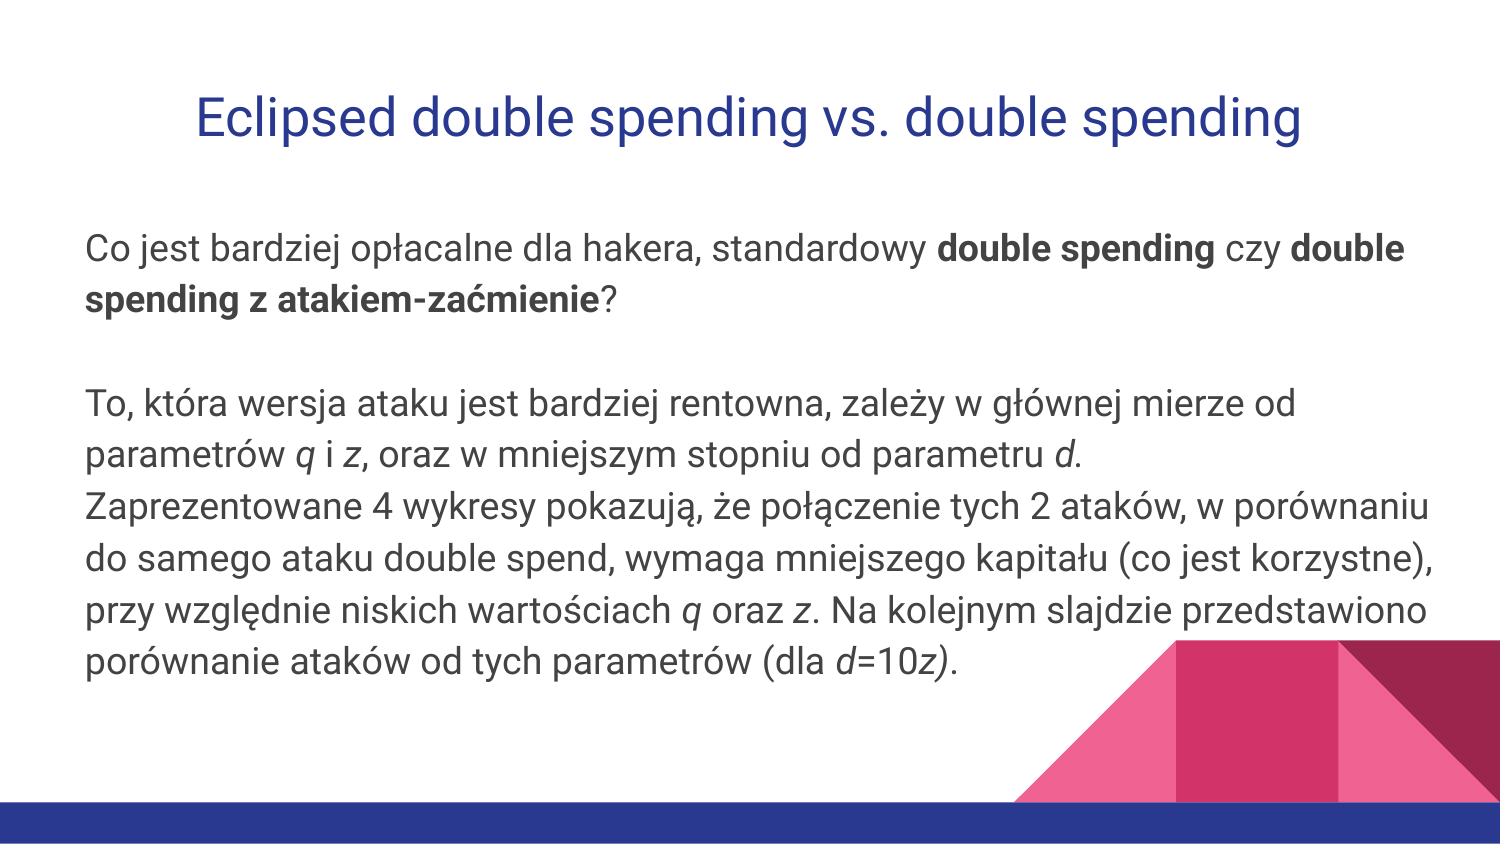

# Eclipsed double spending vs. double spending
Co jest bardziej opłacalne dla hakera, standardowy double spending czy double spending z atakiem-zaćmienie?

To, która wersja ataku jest bardziej rentowna, zależy w głównej mierze od parametrów q i z, oraz w mniejszym stopniu od parametru d.
Zaprezentowane 4 wykresy pokazują, że połączenie tych 2 ataków, w porównaniu do samego ataku double spend, wymaga mniejszego kapitału (co jest korzystne), przy względnie niskich wartościach q oraz z. Na kolejnym slajdzie przedstawiono porównanie ataków od tych parametrów (dla d=10z).